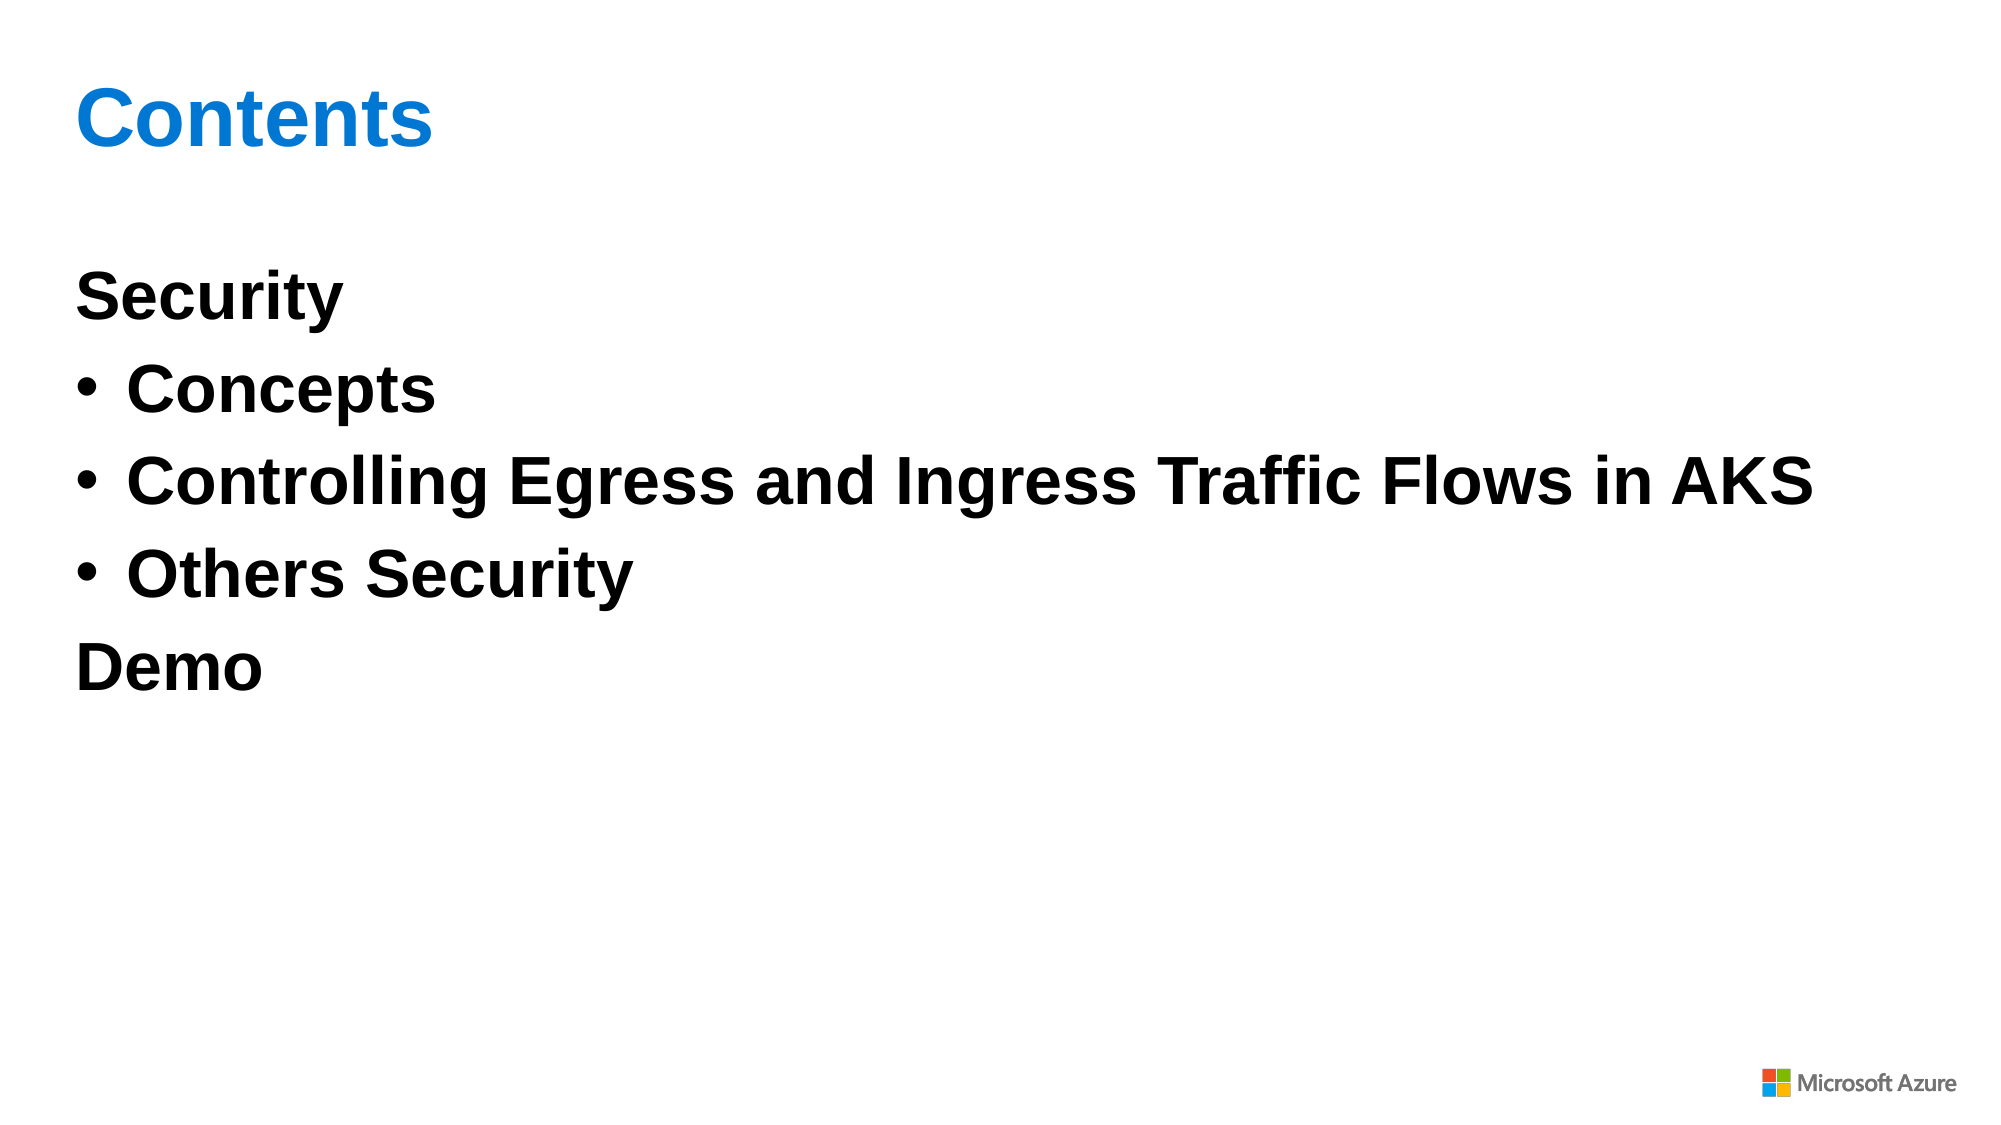

Contents
Security
Concepts
Controlling Egress and Ingress Traffic Flows in AKS
Others Security
Demo